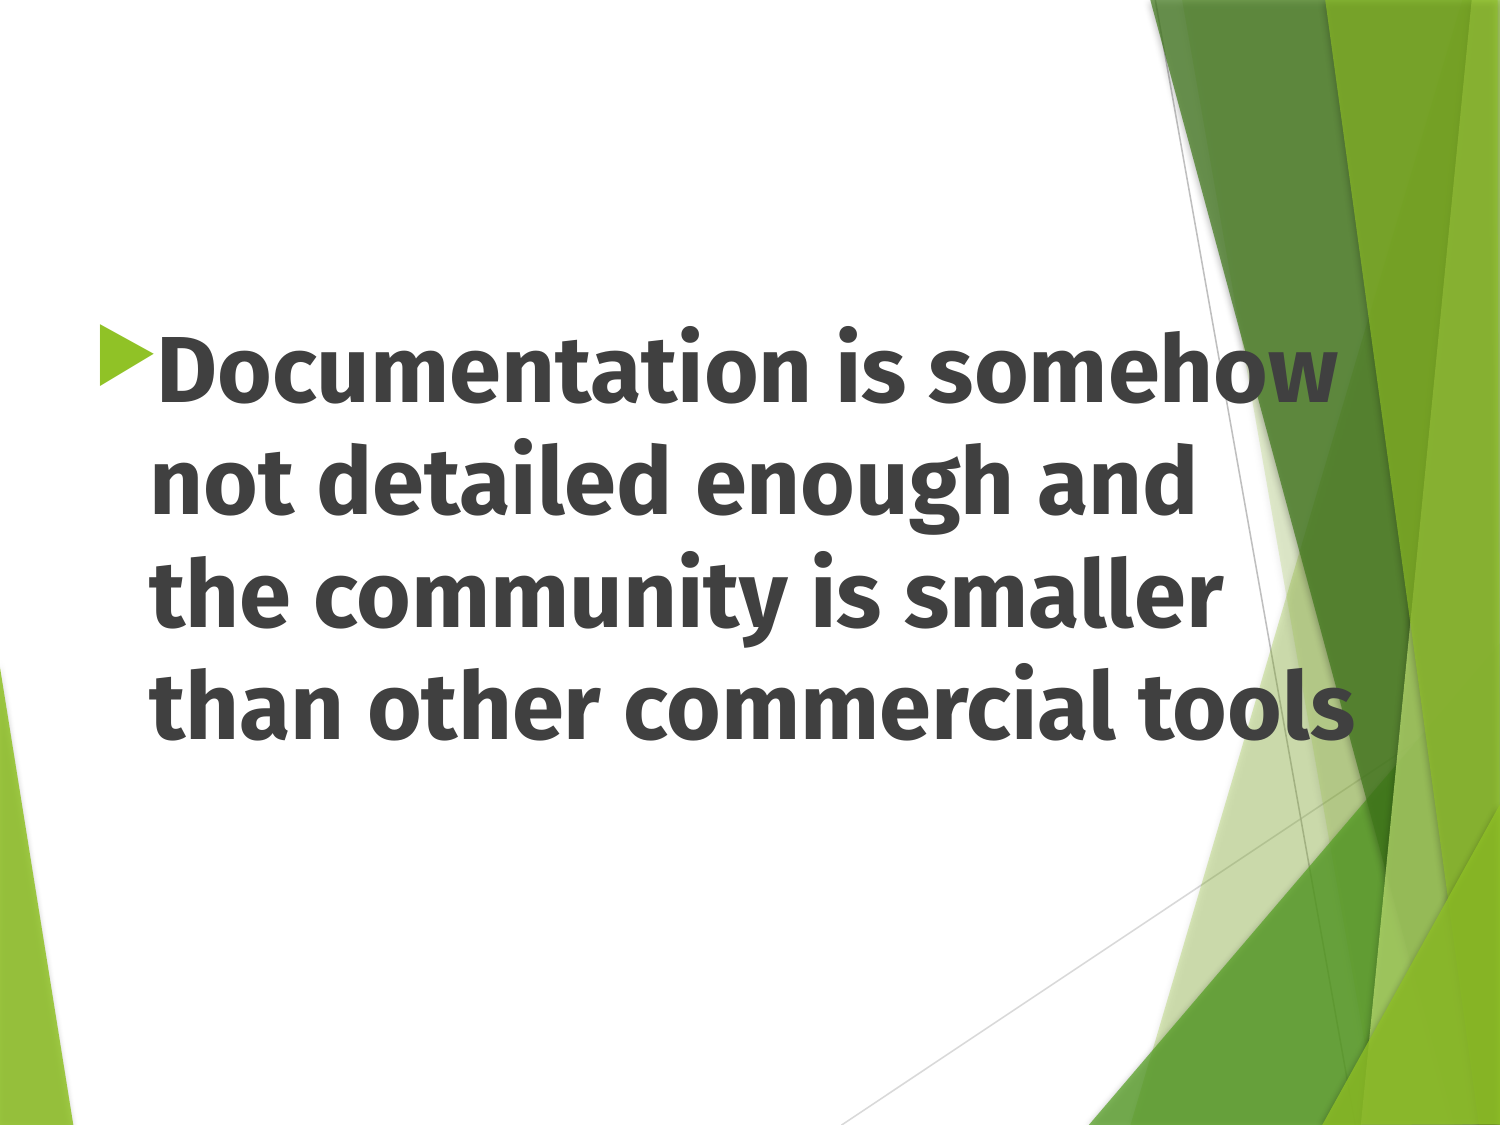

Documentation is somehow not detailed enough and the community is smaller than other commercial tools